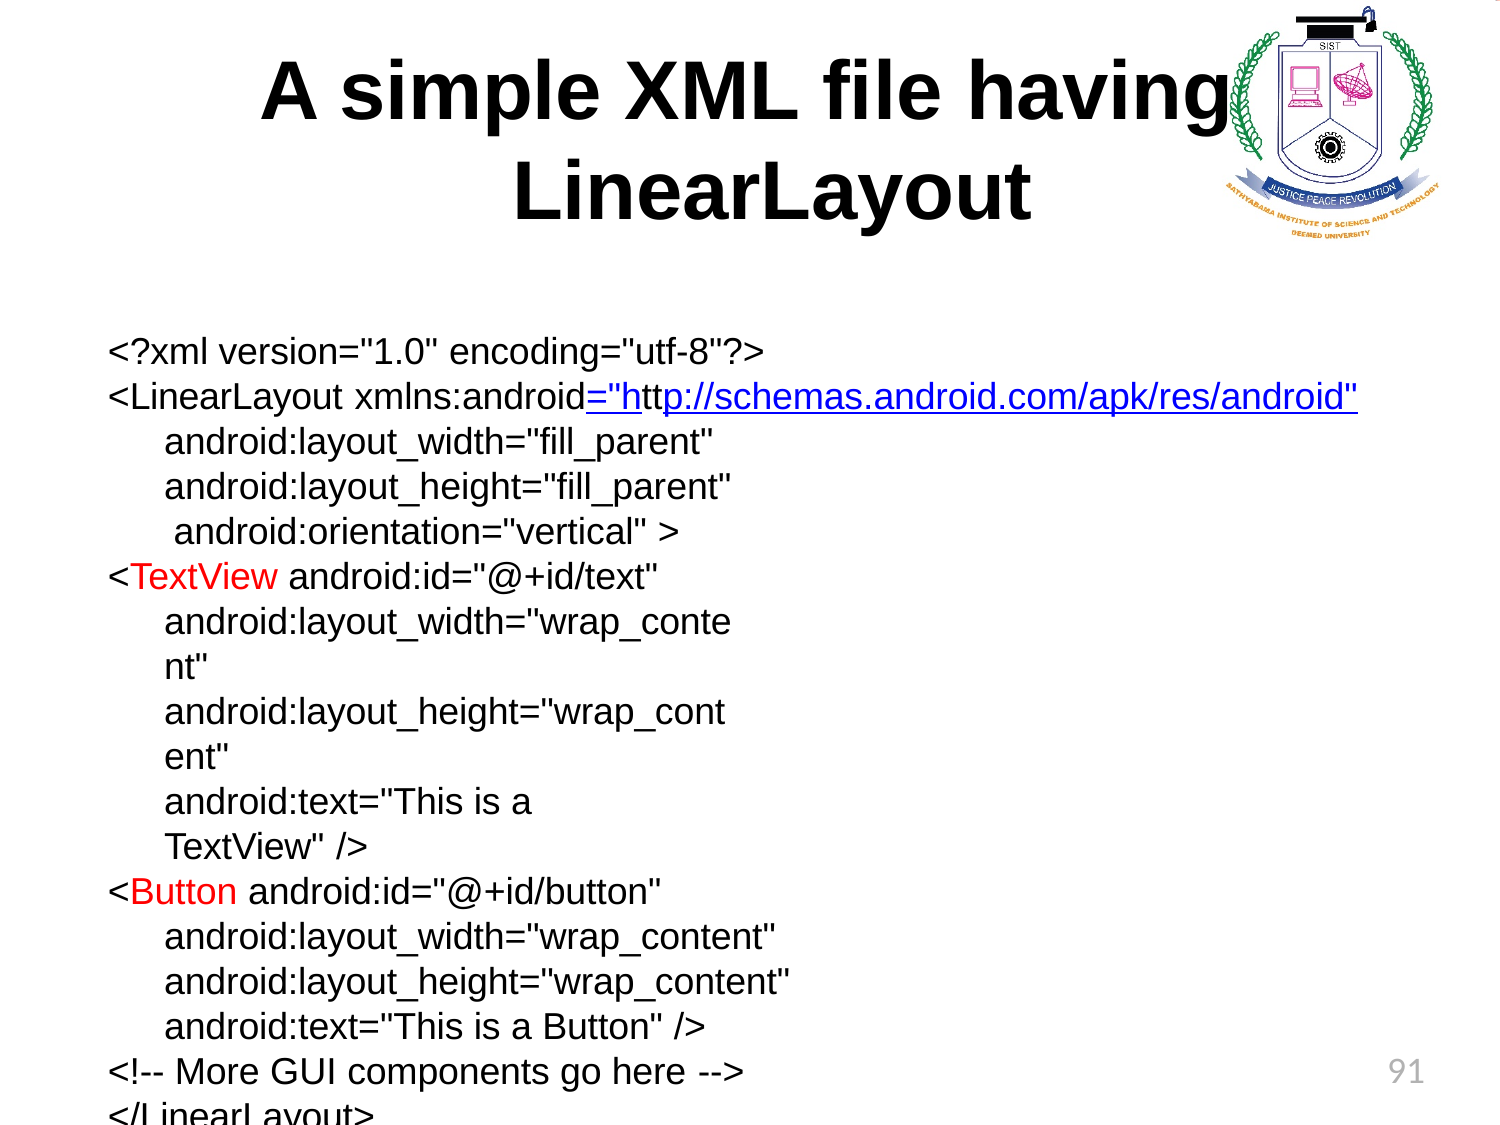

# A simple XML file having  LinearLayout
<?xml version="1.0" encoding="utf-8"?>
<LinearLayout xmlns:android="http://schemas.android.com/apk/res/android"
android:layout_width="fill_parent"  android:layout_height="fill_parent"  android:orientation="vertical" >
<TextView android:id="@+id/text"
android:layout_width="wrap_content"
android:layout_height="wrap_content"
android:text="This is a TextView" />
<Button android:id="@+id/button"
android:layout_width="wrap_content"
android:layout_height="wrap_content"
android:text="This is a Button" />
<!-- More GUI components go here -->
</LinearLayout>
91